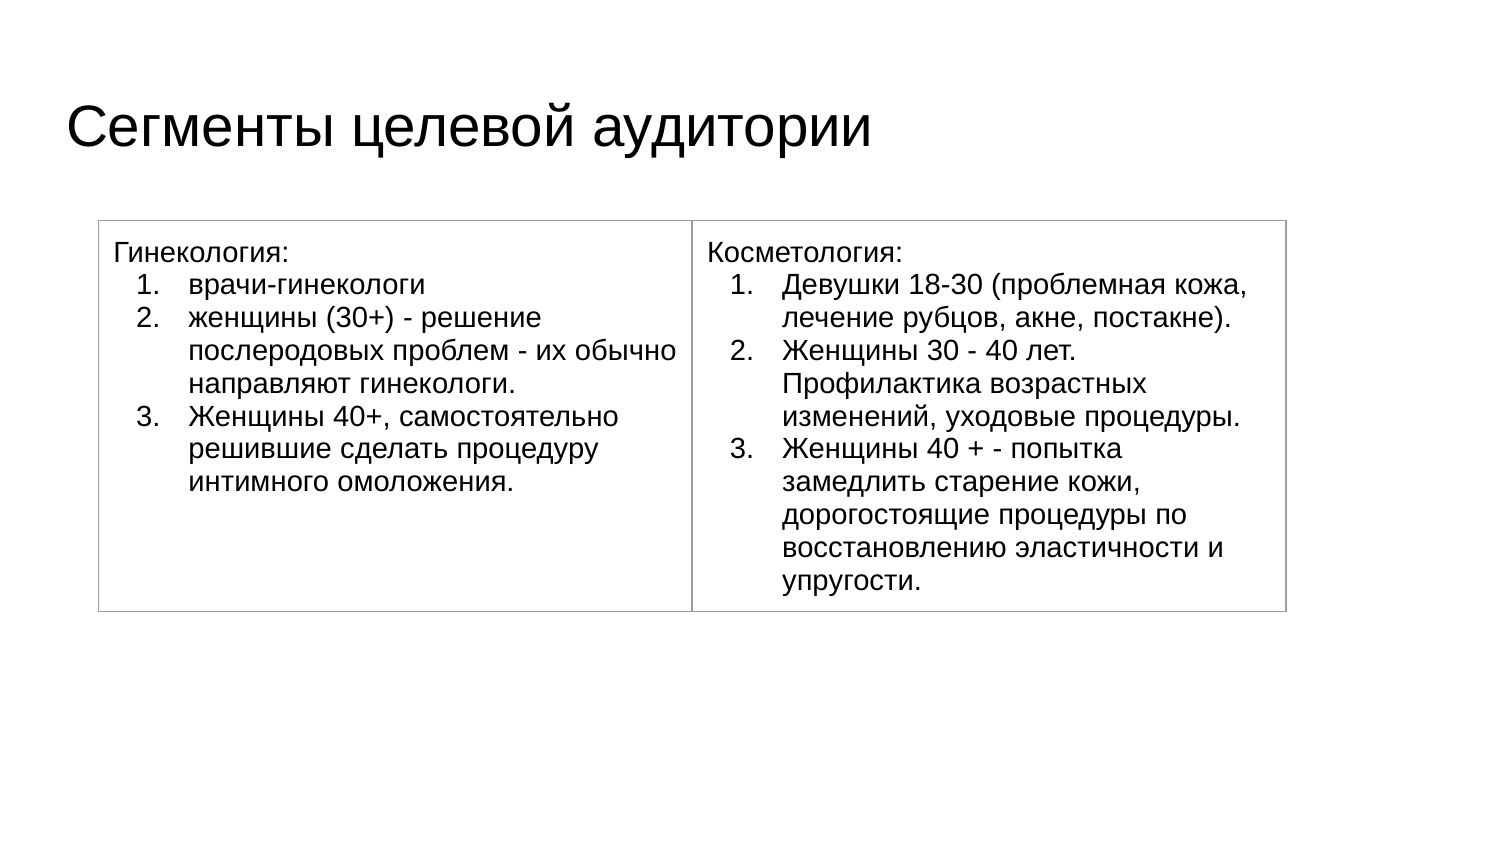

# Сегменты целевой аудитории
| Гинекология: врачи-гинекологи женщины (30+) - решение послеродовых проблем - их обычно направляют гинекологи. Женщины 40+, самостоятельно решившие сделать процедуру интимного омоложения. | Косметология: Девушки 18-30 (проблемная кожа, лечение рубцов, акне, постакне). Женщины 30 - 40 лет. Профилактика возрастных изменений, уходовые процедуры. Женщины 40 + - попытка замедлить старение кожи, дорогостоящие процедуры по восстановлению эластичности и упругости. |
| --- | --- |